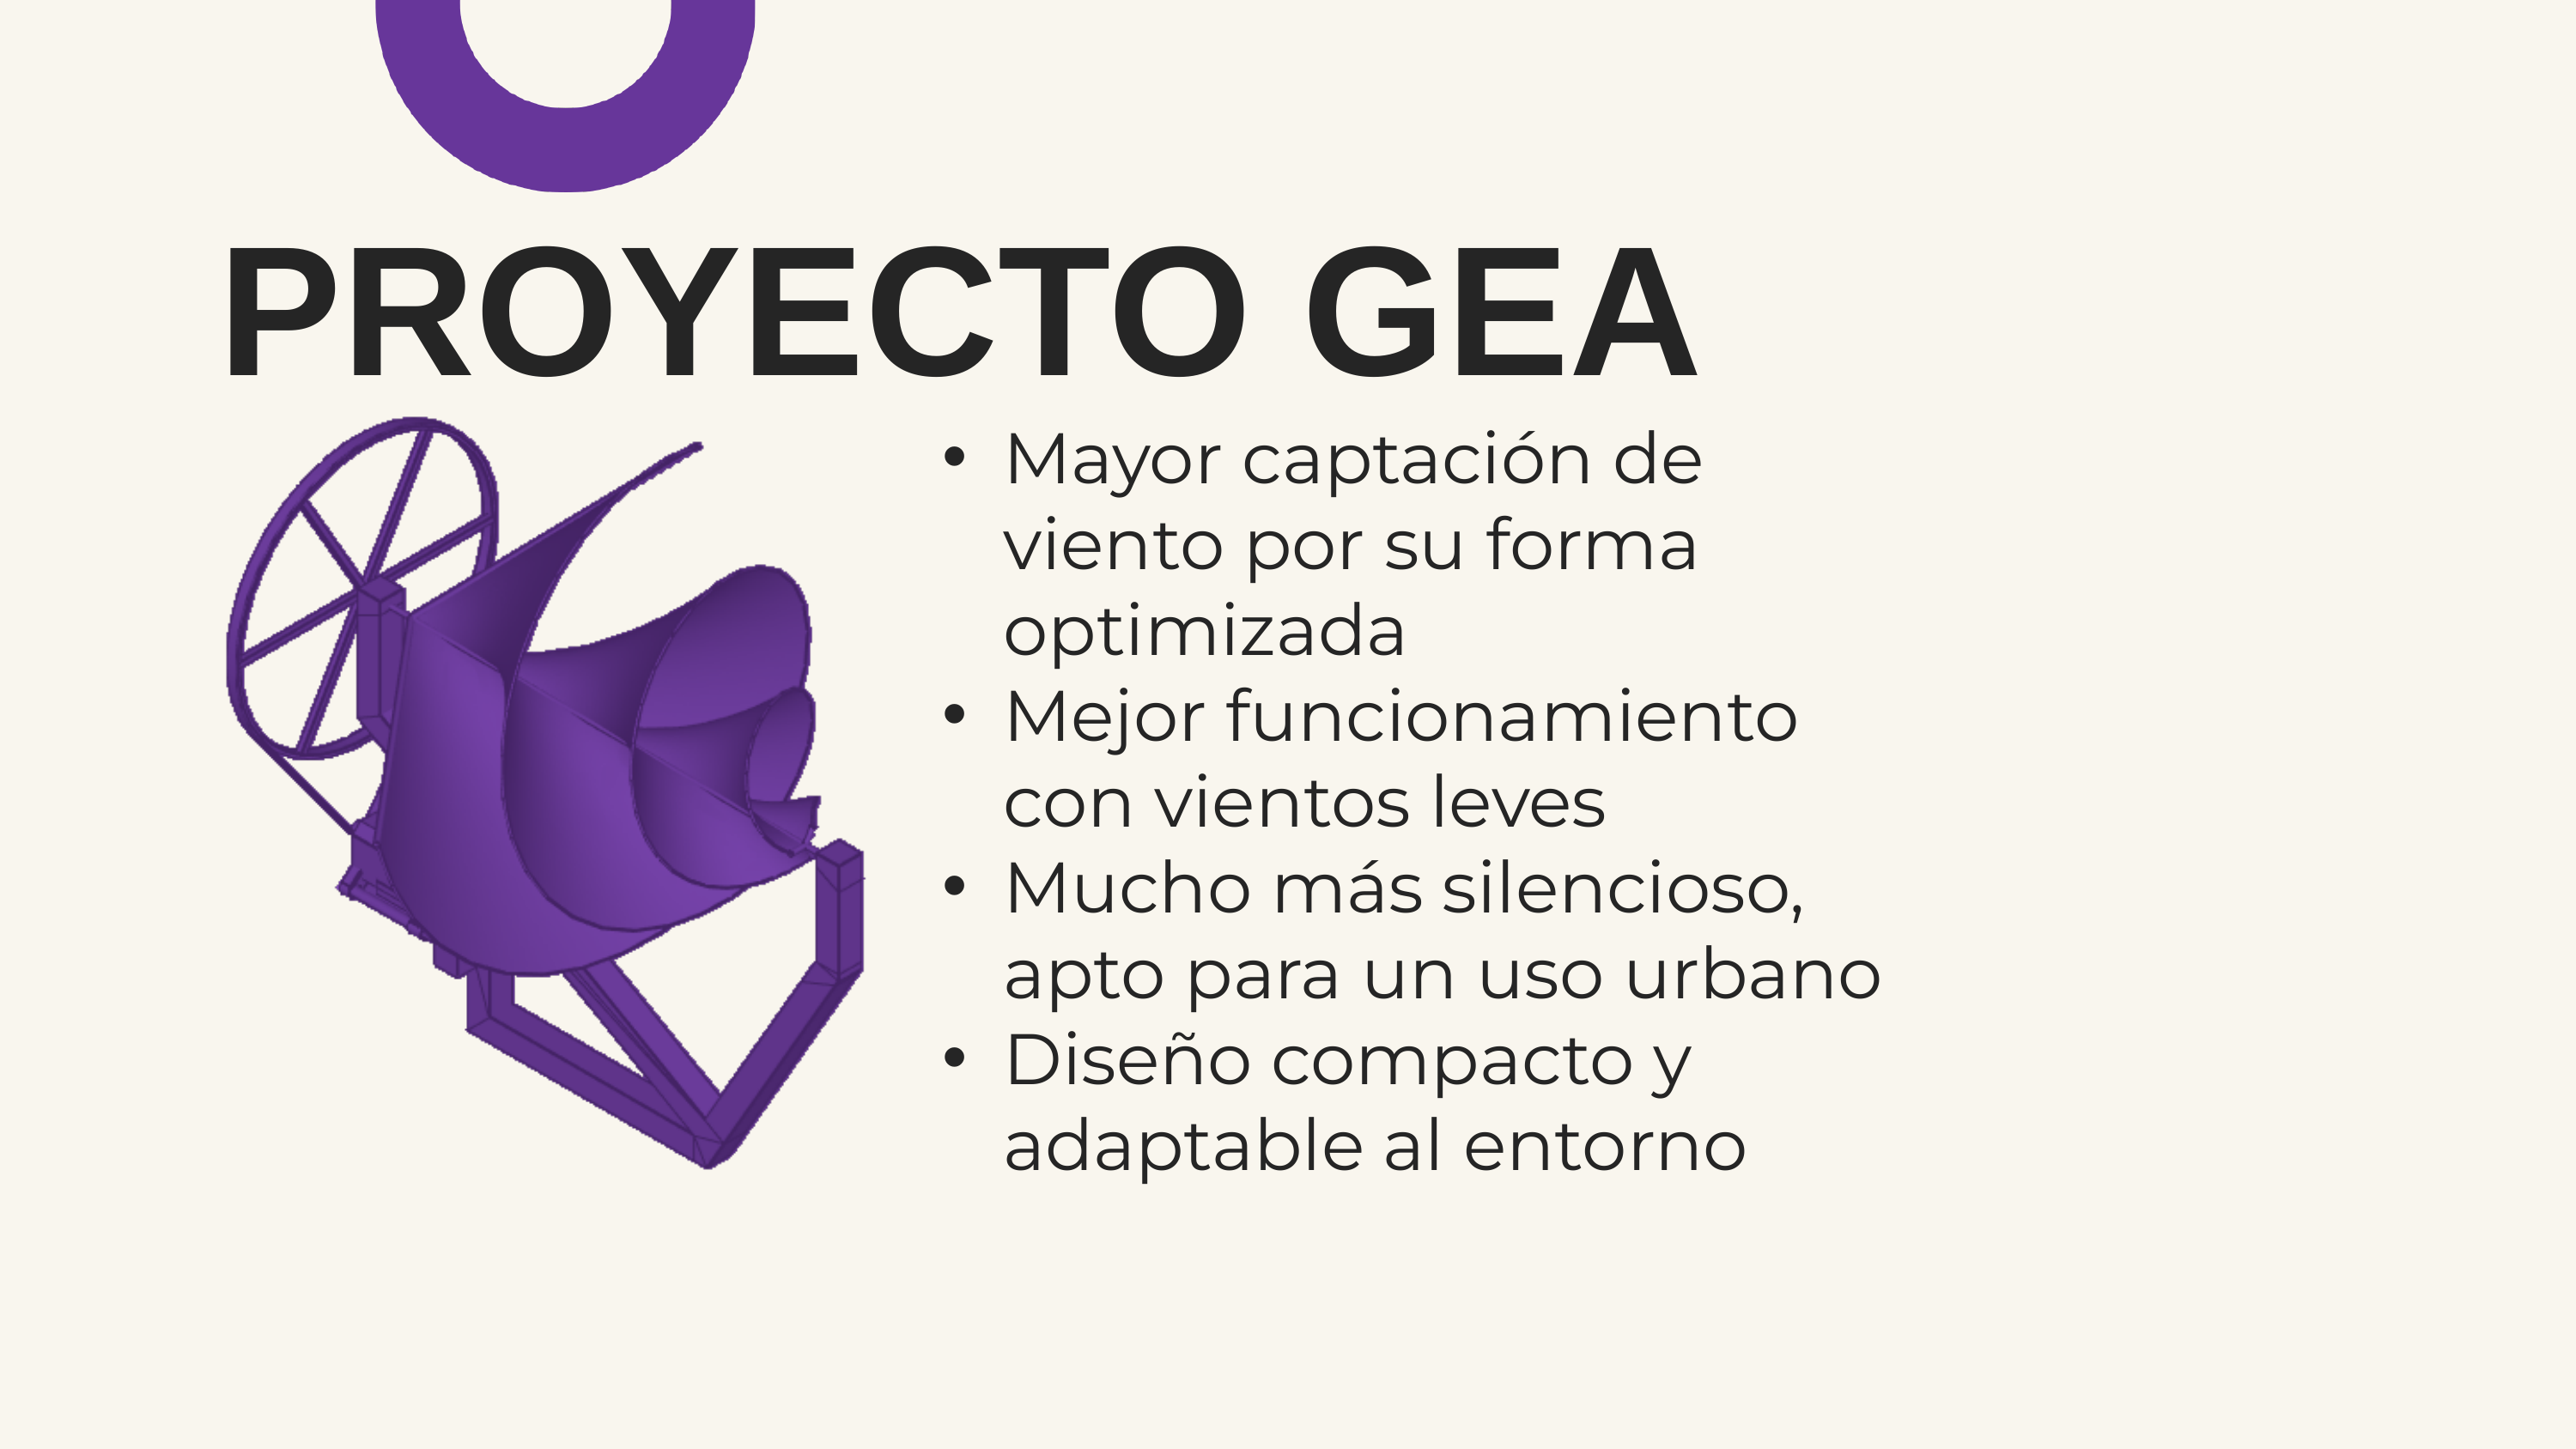

PROYECTO GEA

Mayor captación de viento por su forma optimizada
Mejor funcionamiento con vientos leves
Mucho más silencioso, apto para un uso urbano
Diseño compacto y adaptable al entorno